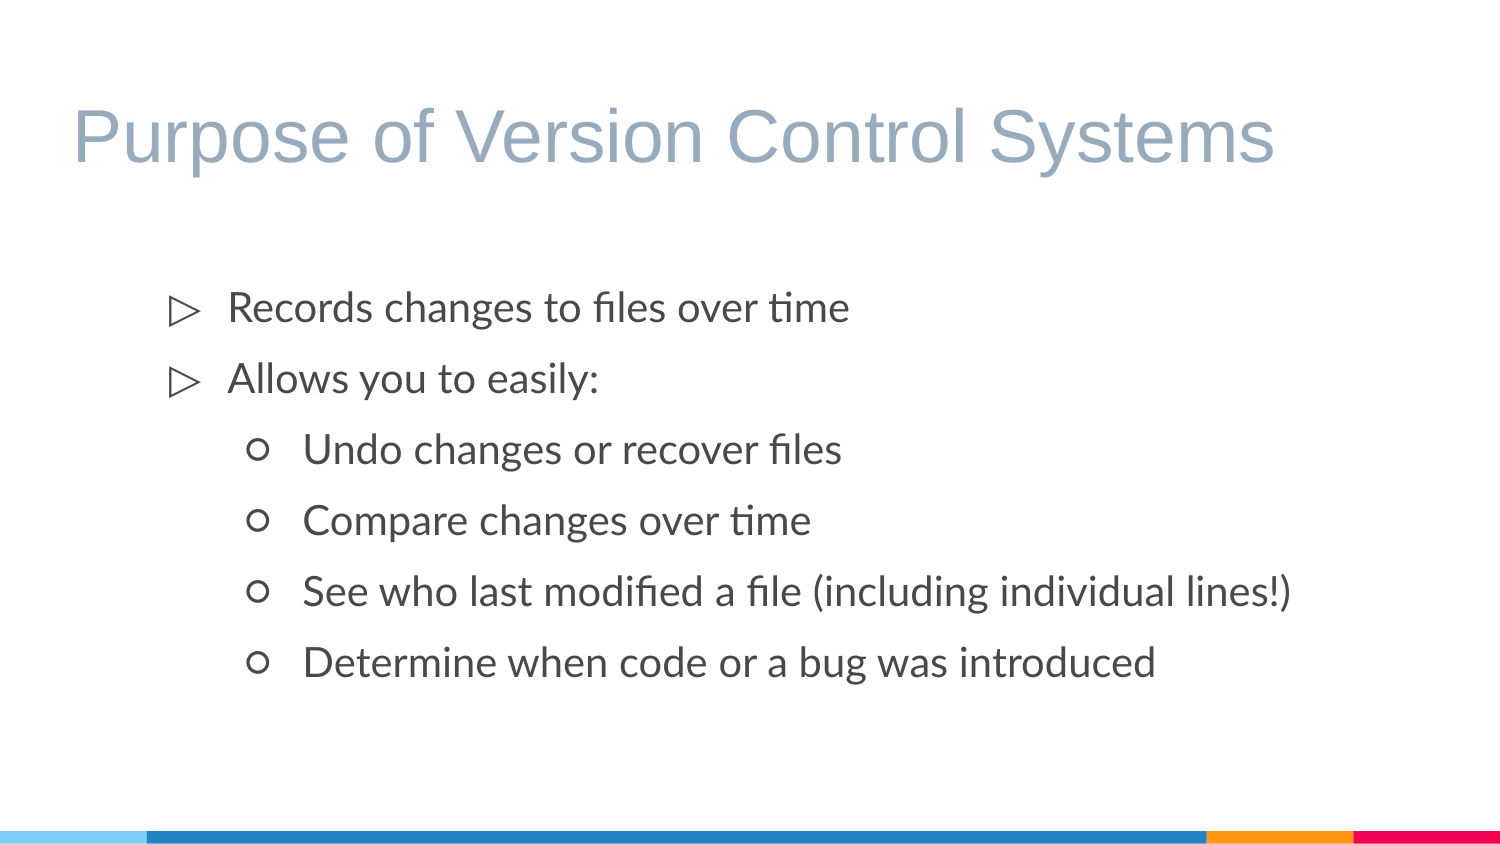

# Purpose of Version Control Systems
Records changes to files over time
Allows you to easily:
Undo changes or recover files
Compare changes over time
See who last modified a file (including individual lines!)
Determine when code or a bug was introduced